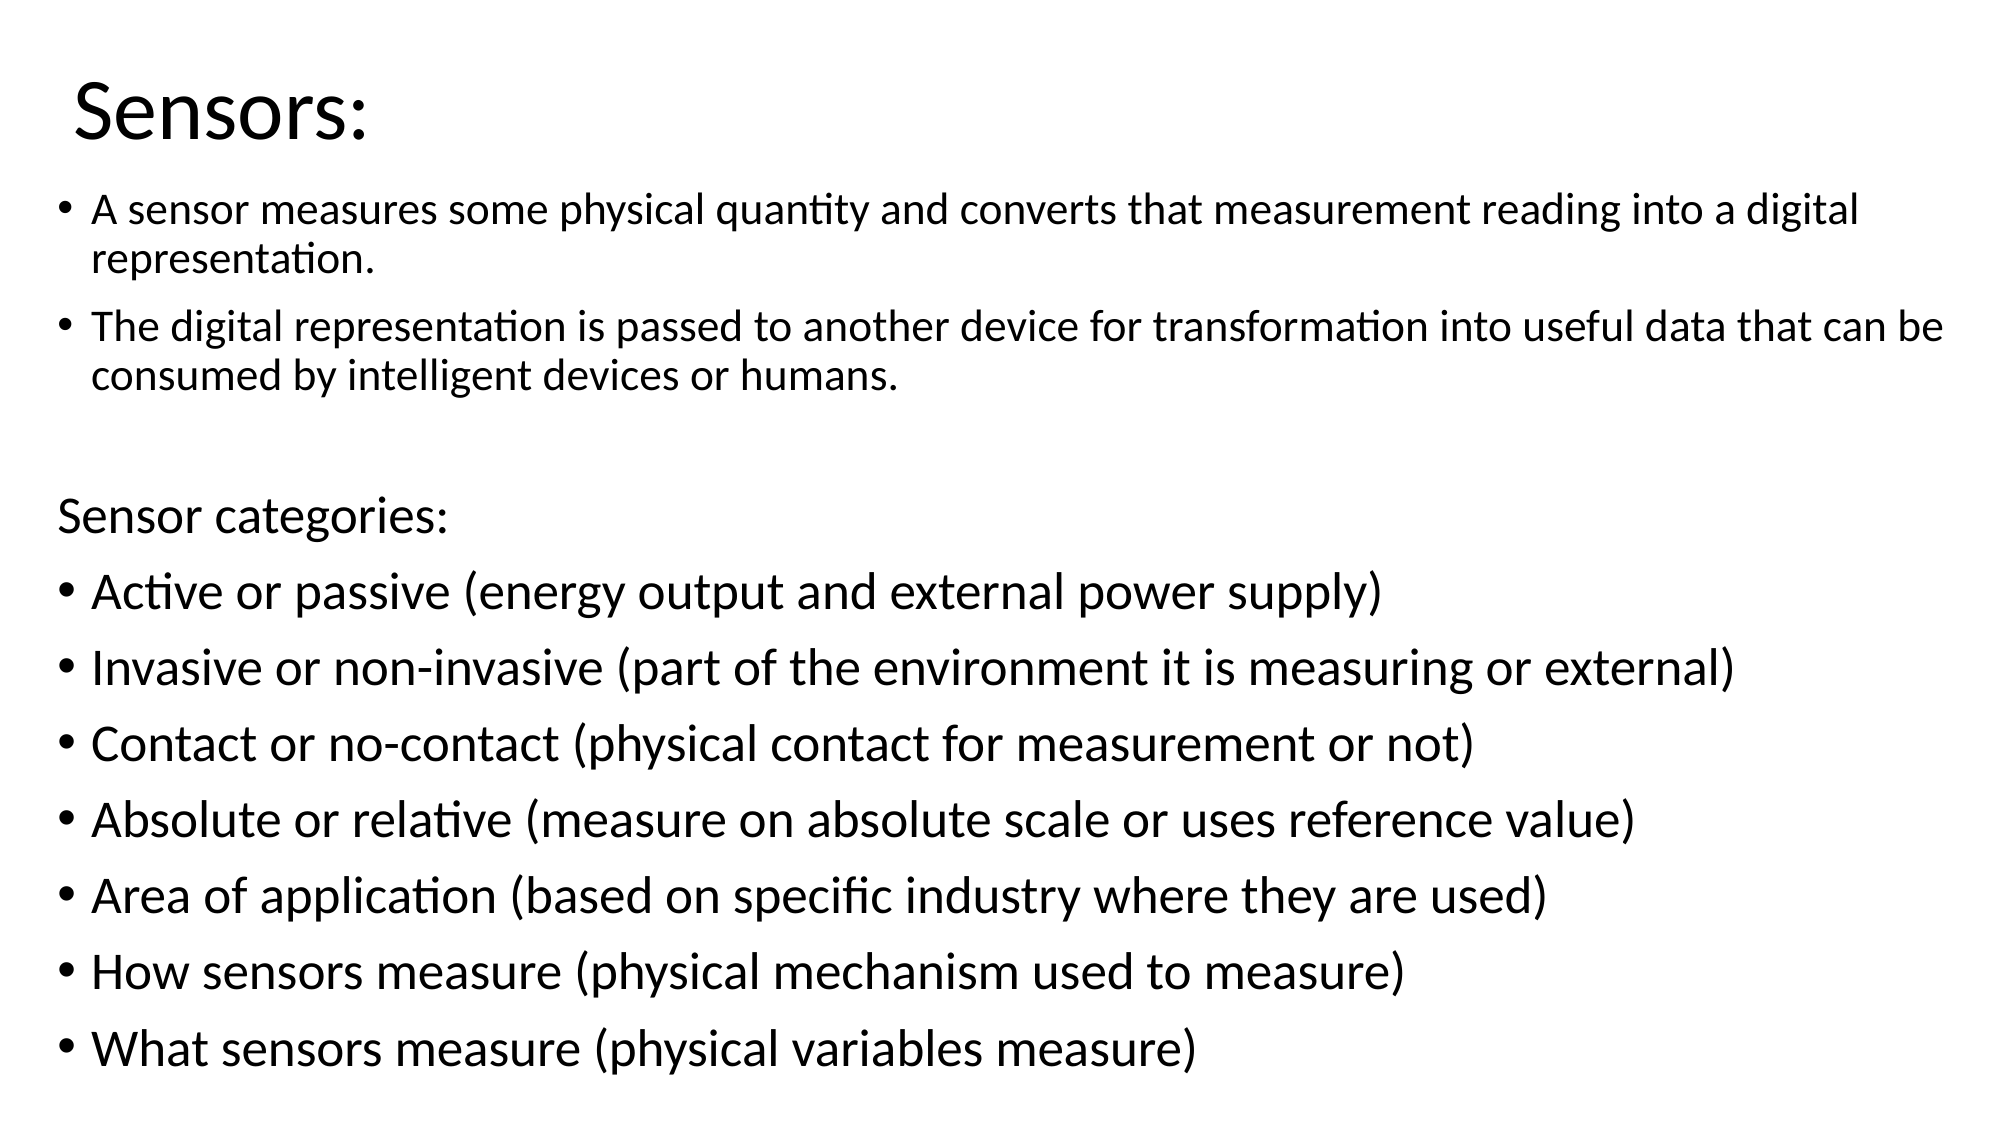

# Sensors:
A sensor measures some physical quantity and converts that measurement reading into a digital representation.
The digital representation is passed to another device for transformation into useful data that can be consumed by intelligent devices or humans.

Sensor categories:
Active or passive (energy output and external power supply)
Invasive or non-invasive (part of the environment it is measuring or external)
Contact or no-contact (physical contact for measurement or not)
Absolute or relative (measure on absolute scale or uses reference value)
Area of application (based on specific industry where they are used)
How sensors measure (physical mechanism used to measure)
What sensors measure (physical variables measure)